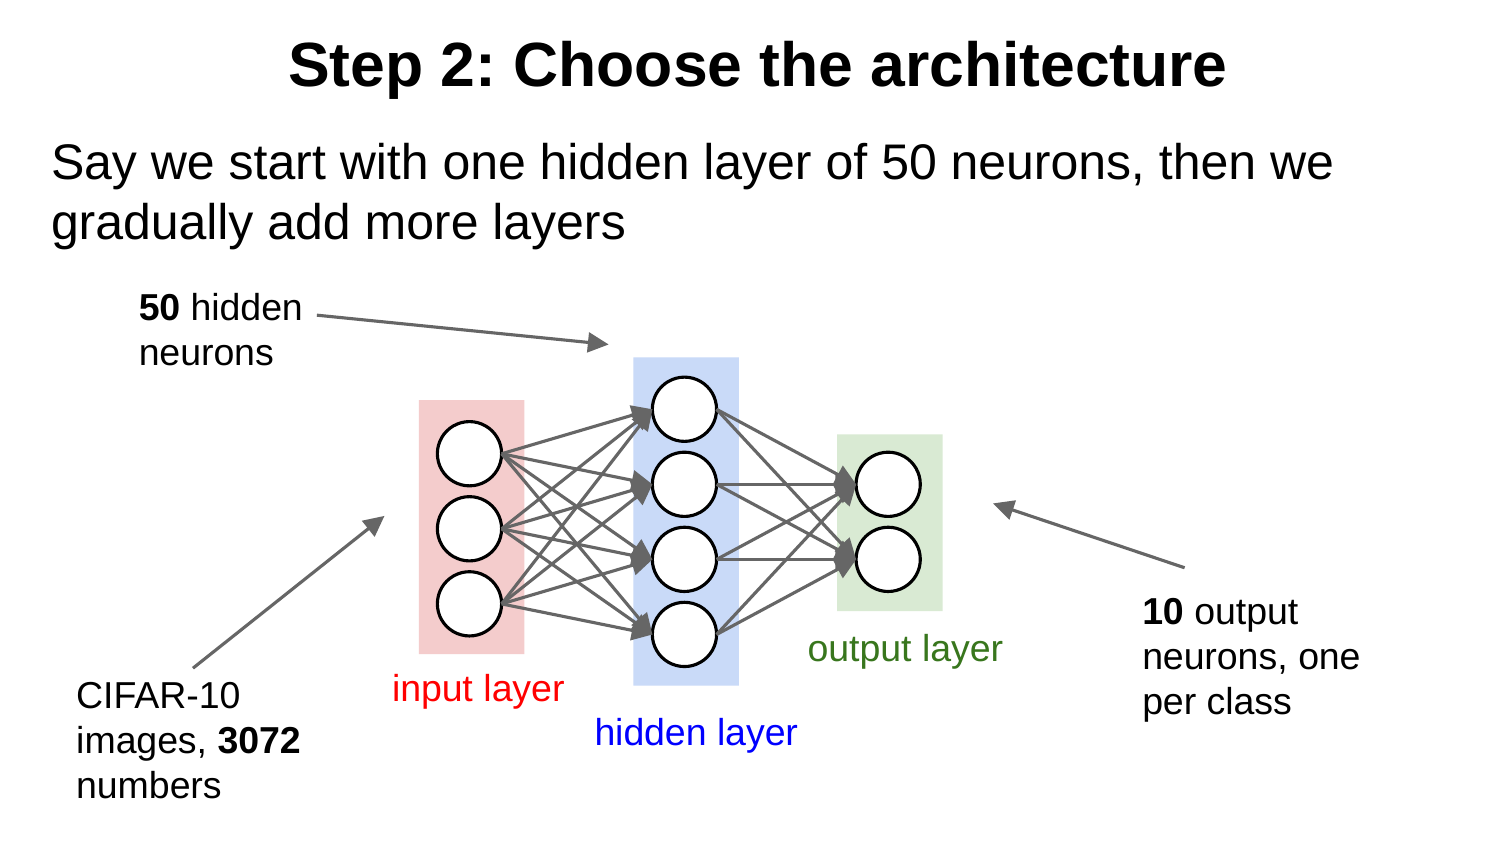

Step 2: Choose the architecture

Say we start with one hidden layer of 50 neurons, then we gradually add more layers
50 hidden neurons

10 output neurons, one per class

output layer
input layer
CIFAR-10 images, 3072 numbers
hidden layer